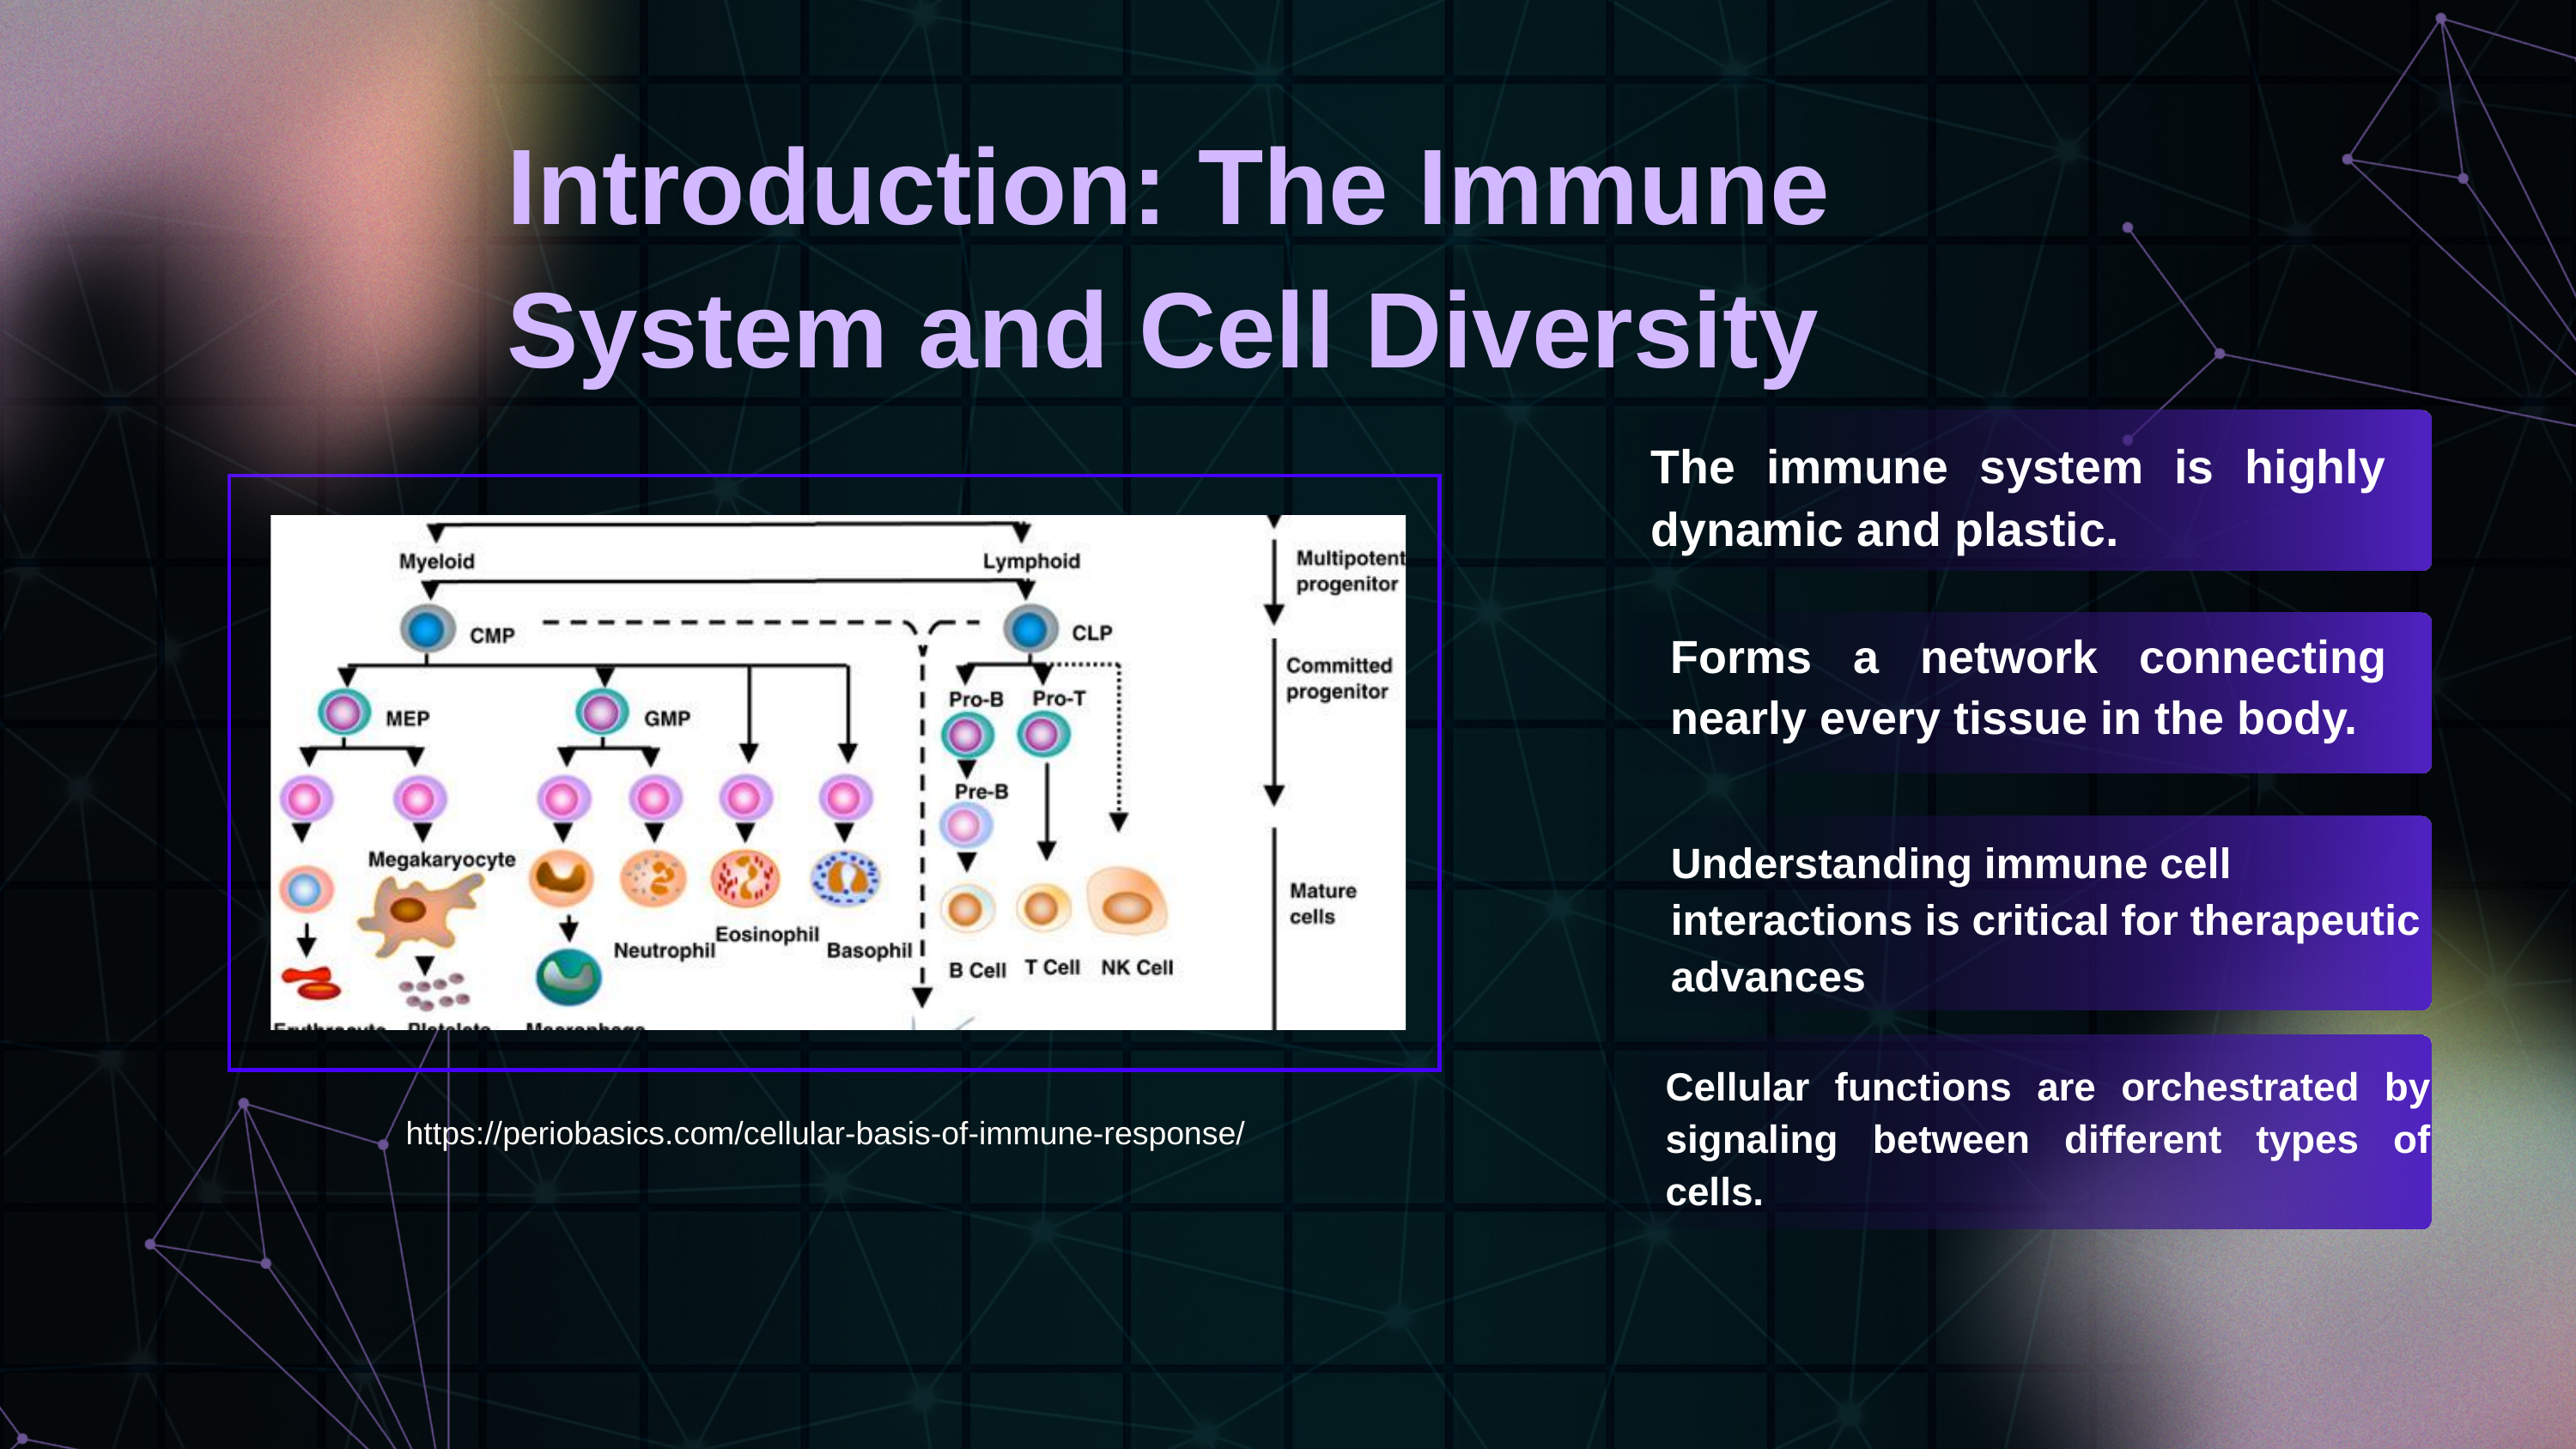

Introduction: The Immune System and Cell Diversity

The immune system is highly dynamic and plastic.

Forms a network connecting nearly every tissue in the body.

Understanding immune cell interactions is critical for therapeutic advances

Cellular functions are orchestrated by signaling between different types of cells.
https://periobasics.com/cellular-basis-of-immune-response/